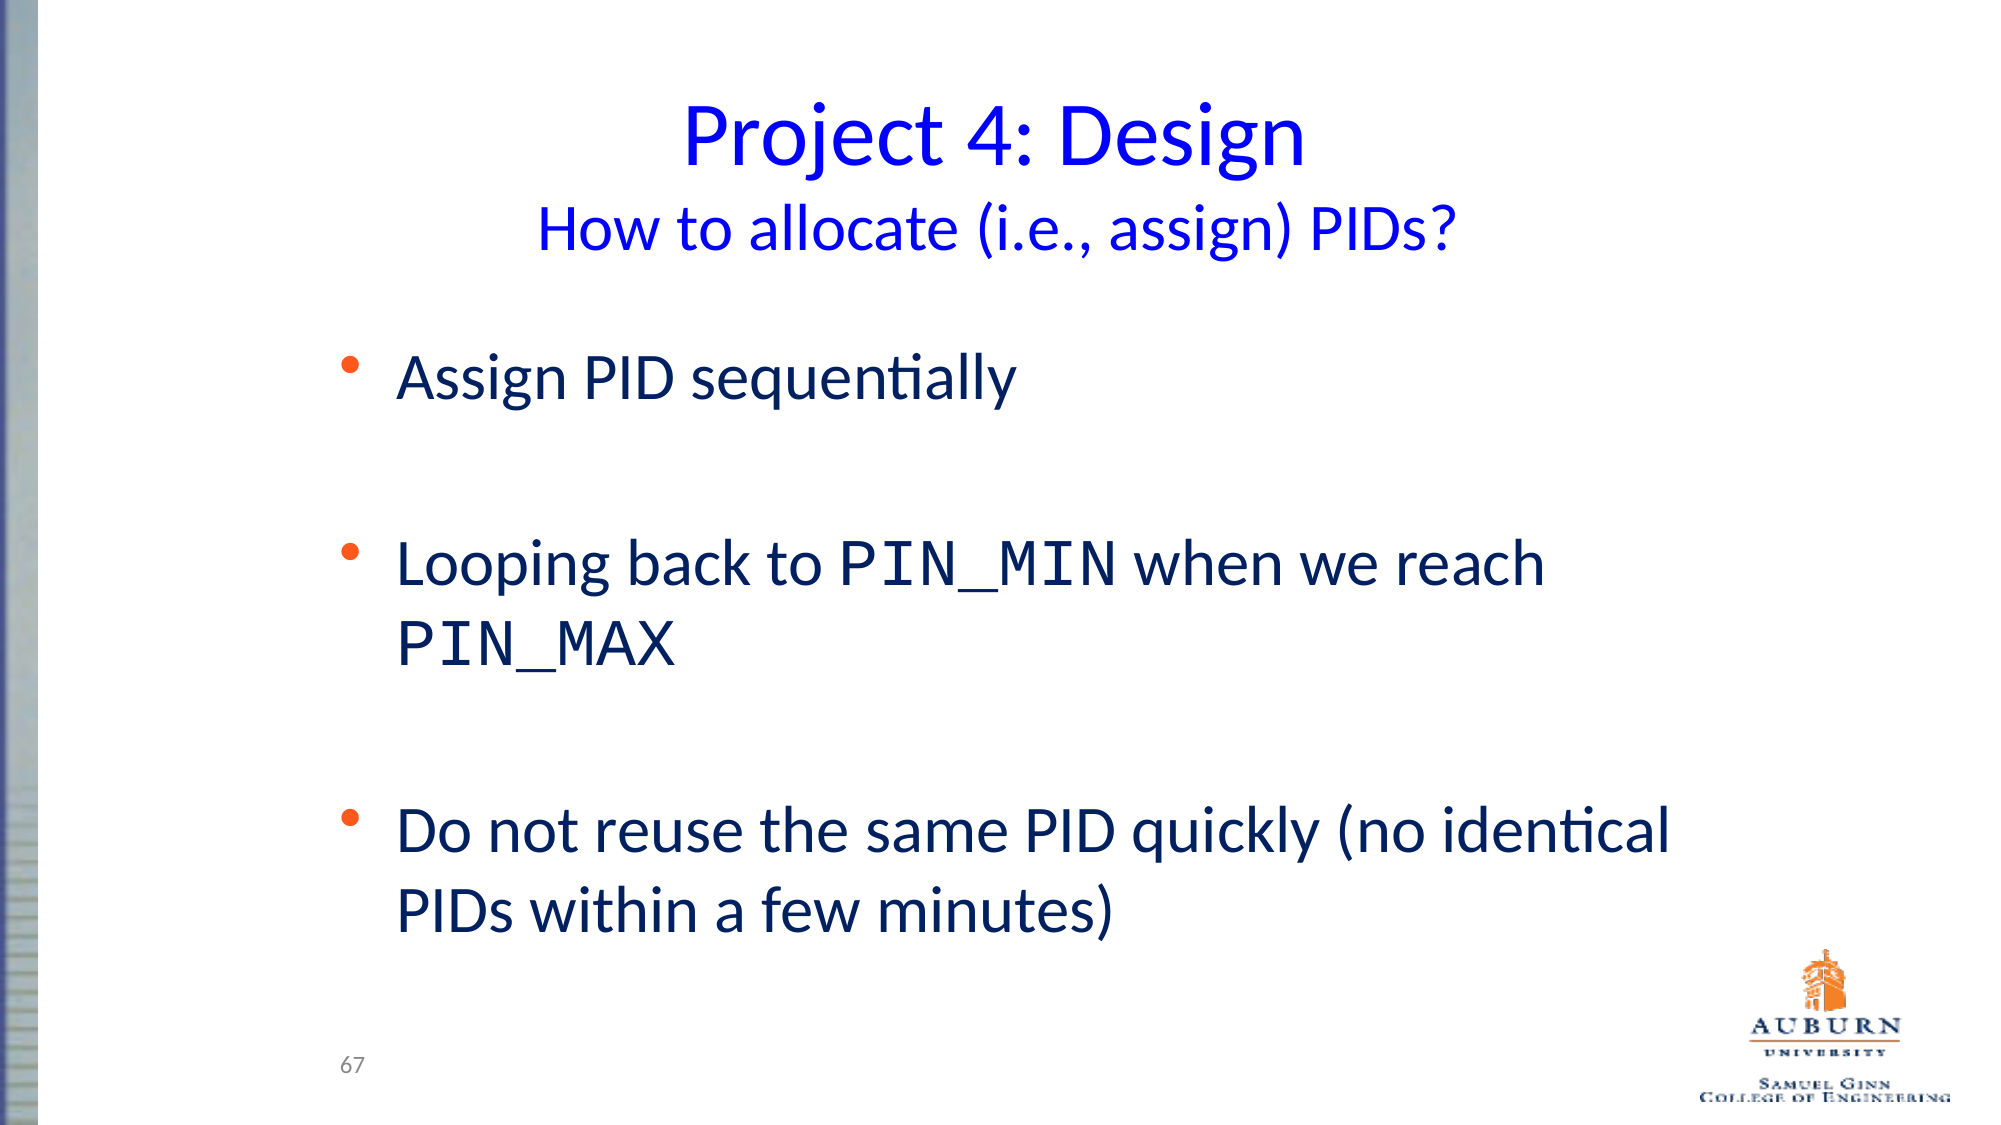

Project 4: Design
How to allocate (i.e., assign) PIDs?
Assign PID sequentially

Looping back to PIN_MIN when we reach PIN_MAX

Do not reuse the same PID quickly (no identical PIDs within a few minutes)
67